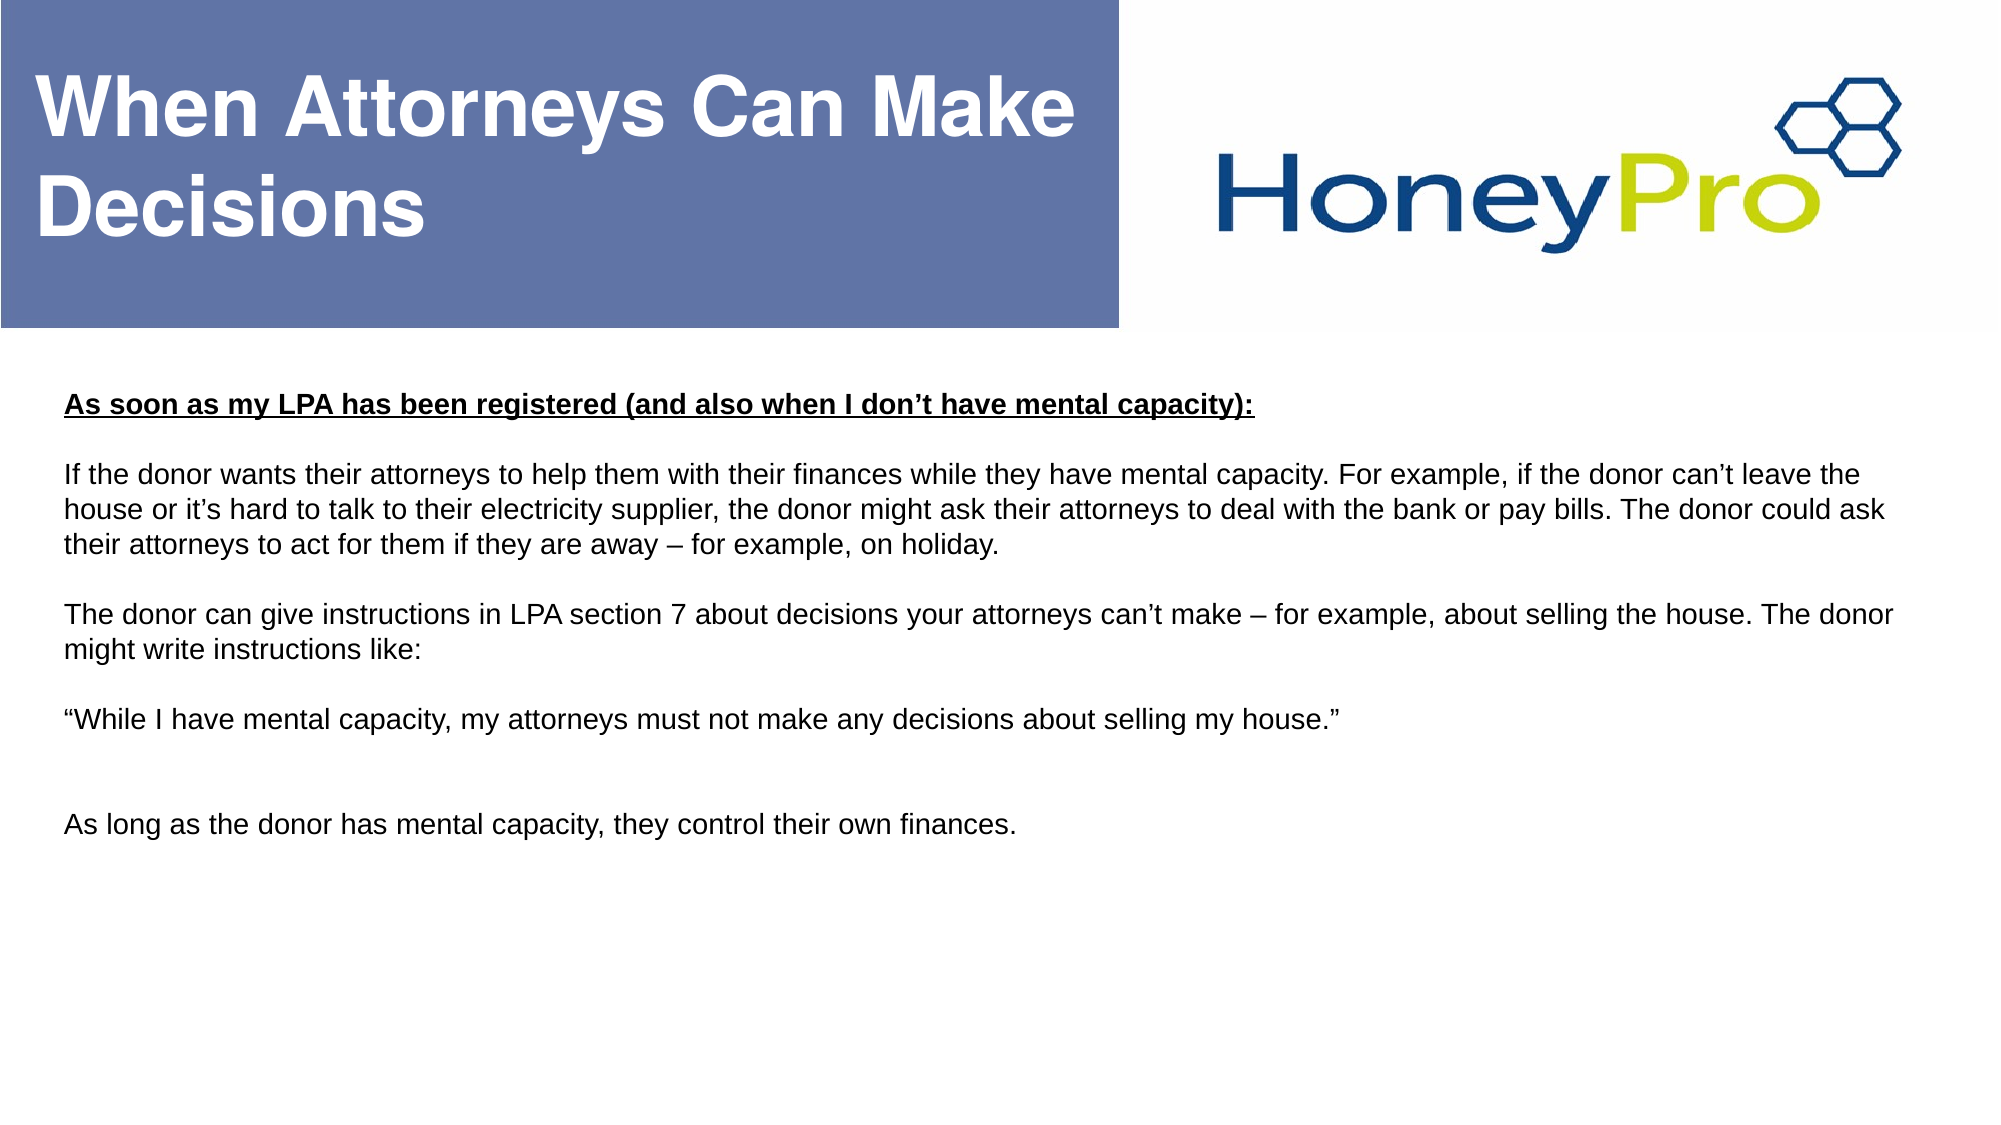

# When Attorneys Can Make Decisions
As soon as my LPA has been registered (and also when I don’t have mental capacity):

If the donor wants their attorneys to help them with their finances while they have mental capacity. For example, if the donor can’t leave the house or it’s hard to talk to their electricity supplier, the donor might ask their attorneys to deal with the bank or pay bills. The donor could ask their attorneys to act for them if they are away – for example, on holiday.

The donor can give instructions in LPA section 7 about decisions your attorneys can’t make – for example, about selling the house. The donor might write instructions like:

“While I have mental capacity, my attorneys must not make any decisions about selling my house.”

As long as the donor has mental capacity, they control their own finances.